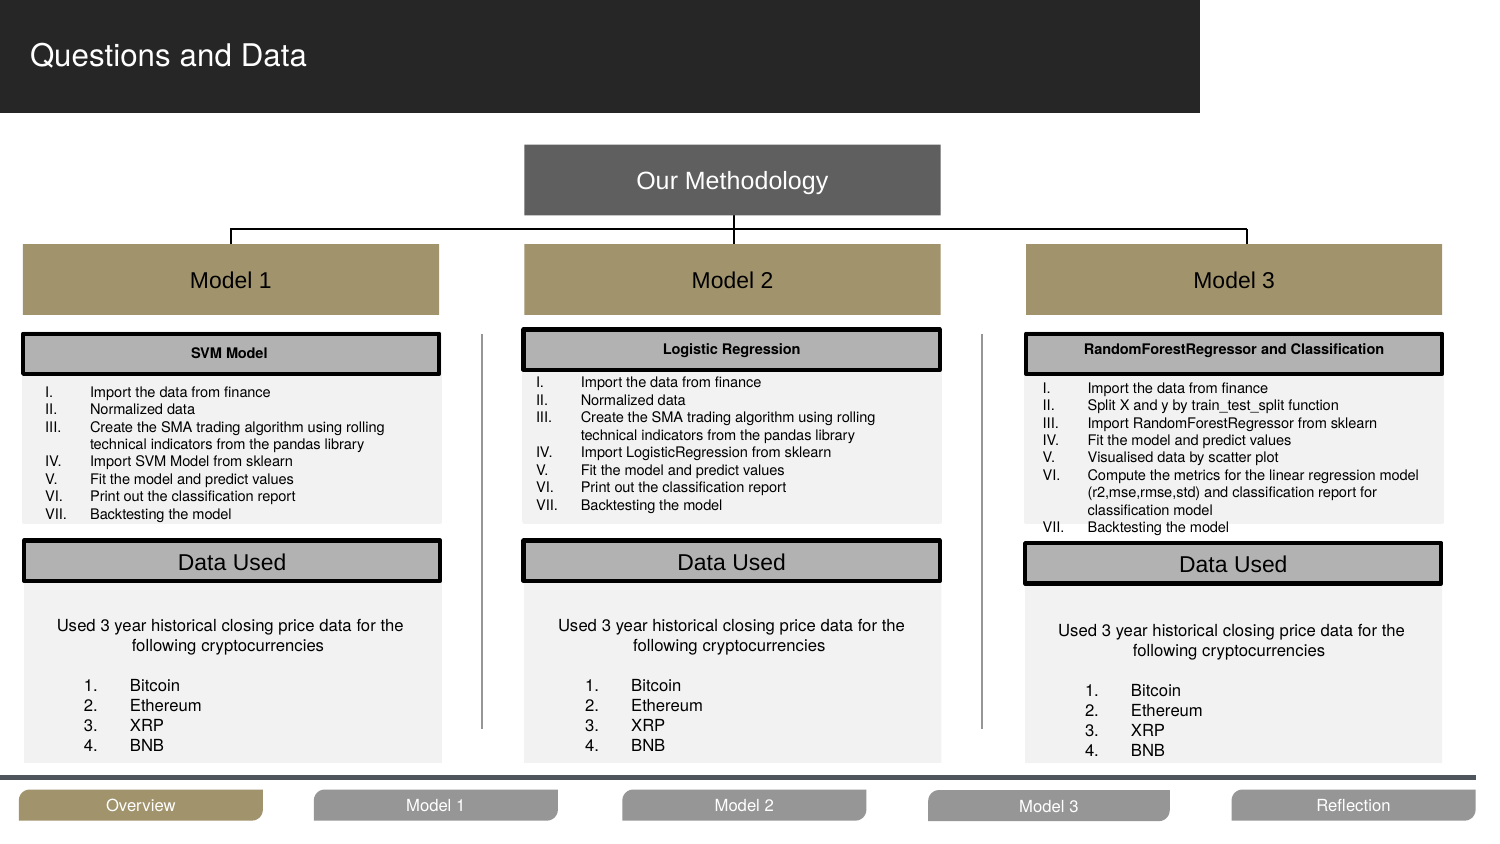

# Questions and Data
Our Methodology
Model 1
Model 2
Model 3

Logistic Regression

SVM Model

RandomForestRegressor and Classification

Import the data from finance
Normalized data
Create the SMA trading algorithm using rolling technical indicators from the pandas library
Import LogisticRegression from sklearn
Fit the model and predict values
Print out the classification report
Backtesting the model

Import the data from finance
Split X and y by train_test_split function
Import RandomForestRegressor from sklearn
Fit the model and predict values
Visualised data by scatter plot
Compute the metrics for the linear regression model (r2,mse,rmse,std) and classification report for classification model
Backtesting the model
Import the data from finance
Normalized data
Create the SMA trading algorithm using rolling technical indicators from the pandas library
Import SVM Model from sklearn
Fit the model and predict values
Print out the classification report
Backtesting the model

Data Used

Data Used

Data Used

Used 3 year historical closing price data for the following cryptocurrencies

Bitcoin
Ethereum
XRP
BNB

Used 3 year historical closing price data for the following cryptocurrencies

Bitcoin
Ethereum
XRP
BNB

Used 3 year historical closing price data for the following cryptocurrencies

Bitcoin
Ethereum
XRP
BNB